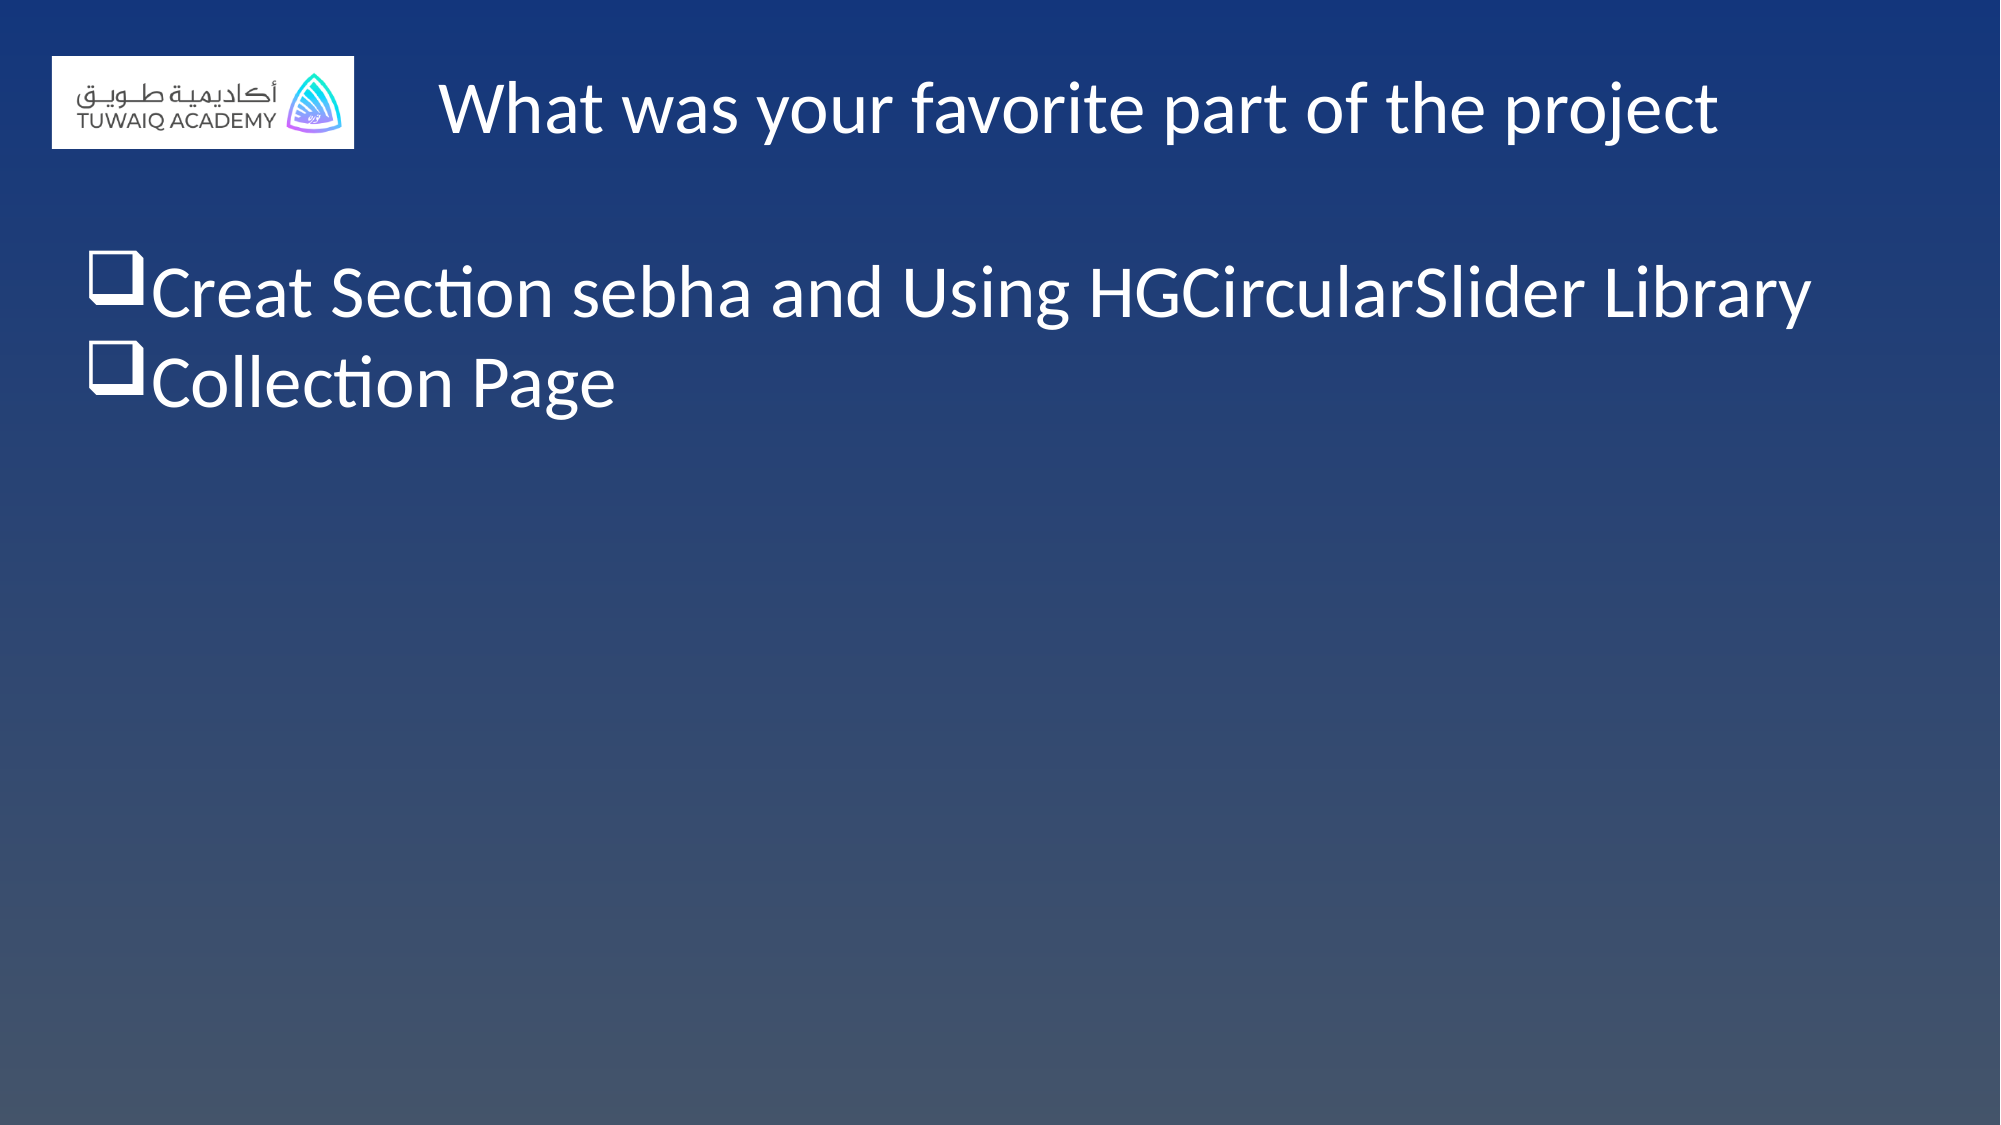

What was your favorite part of the project

Creat Section sebha and Using HGCircularSlider Library
Collection Page